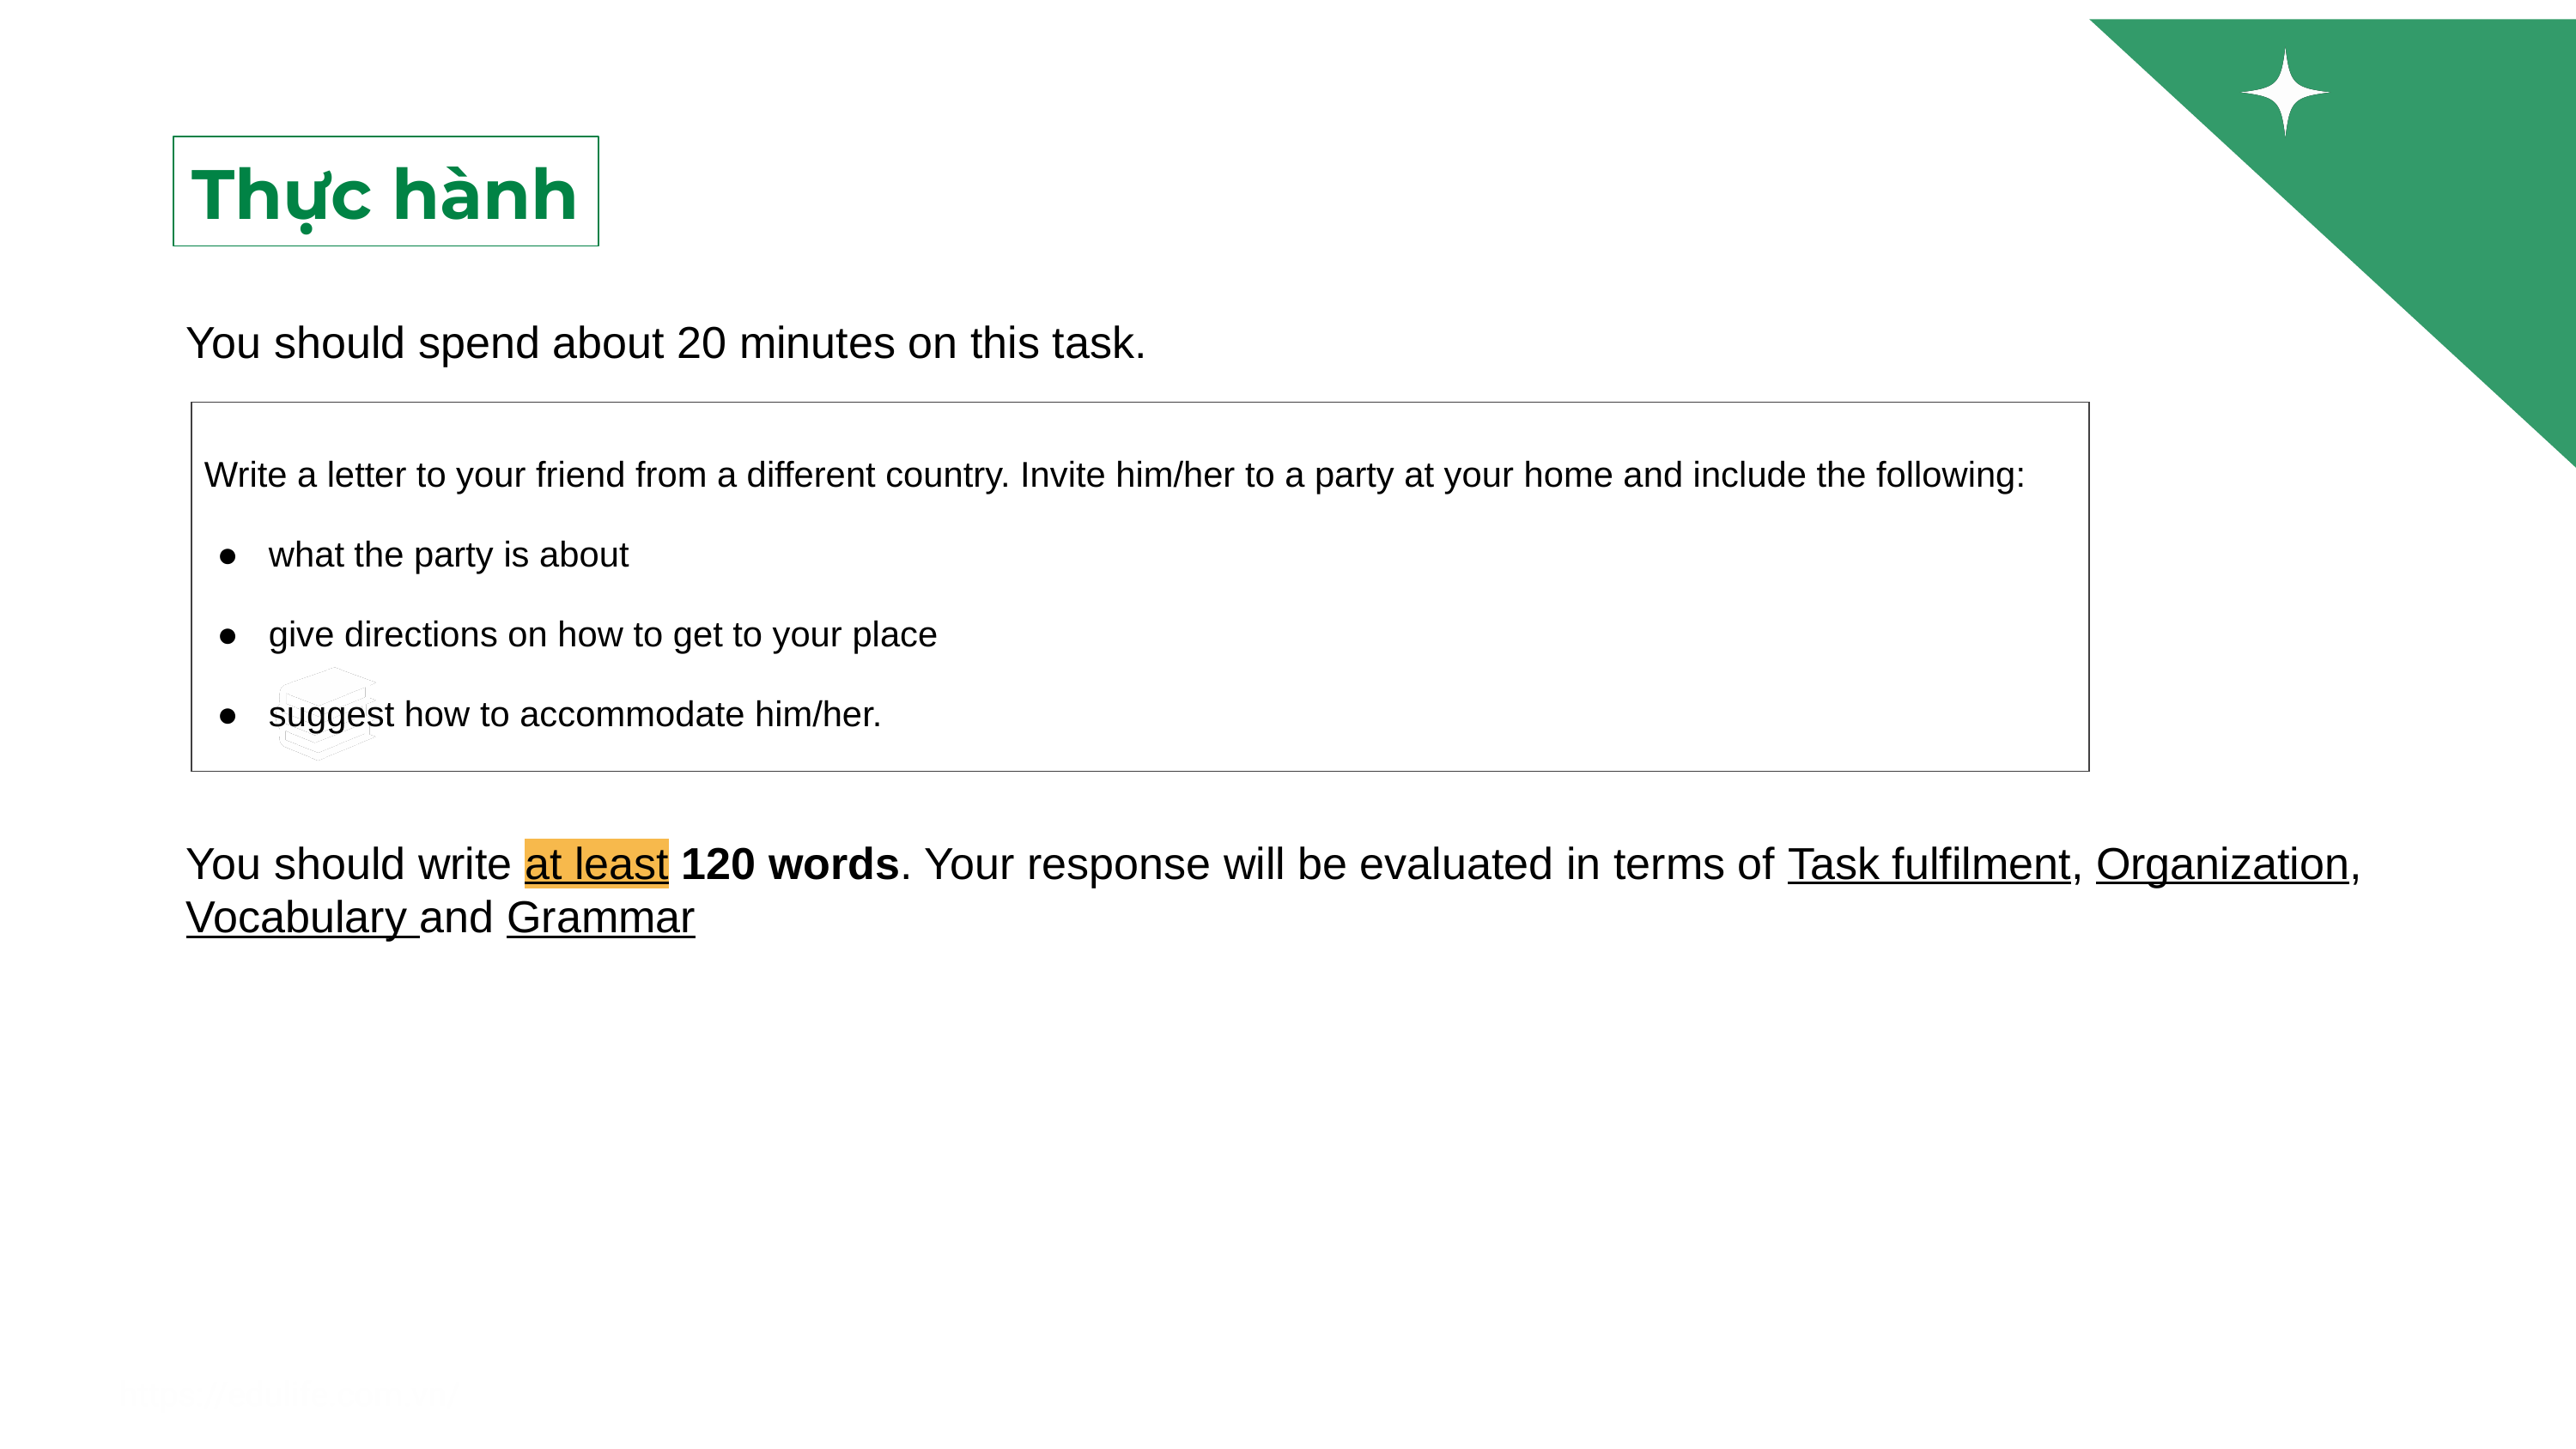

Thực hành
You should spend about 20 minutes on this task.

You should write at least 120 words. Your response will be evaluated in terms of Task fulfilment, Organization, Vocabulary and Grammar
| Write a letter to your friend from a different country. Invite him/her to a party at your home and include the following: what the party is about give directions on how to get to your place suggest how to accommodate him/her. |
| --- |

https://edulife.com.vn/